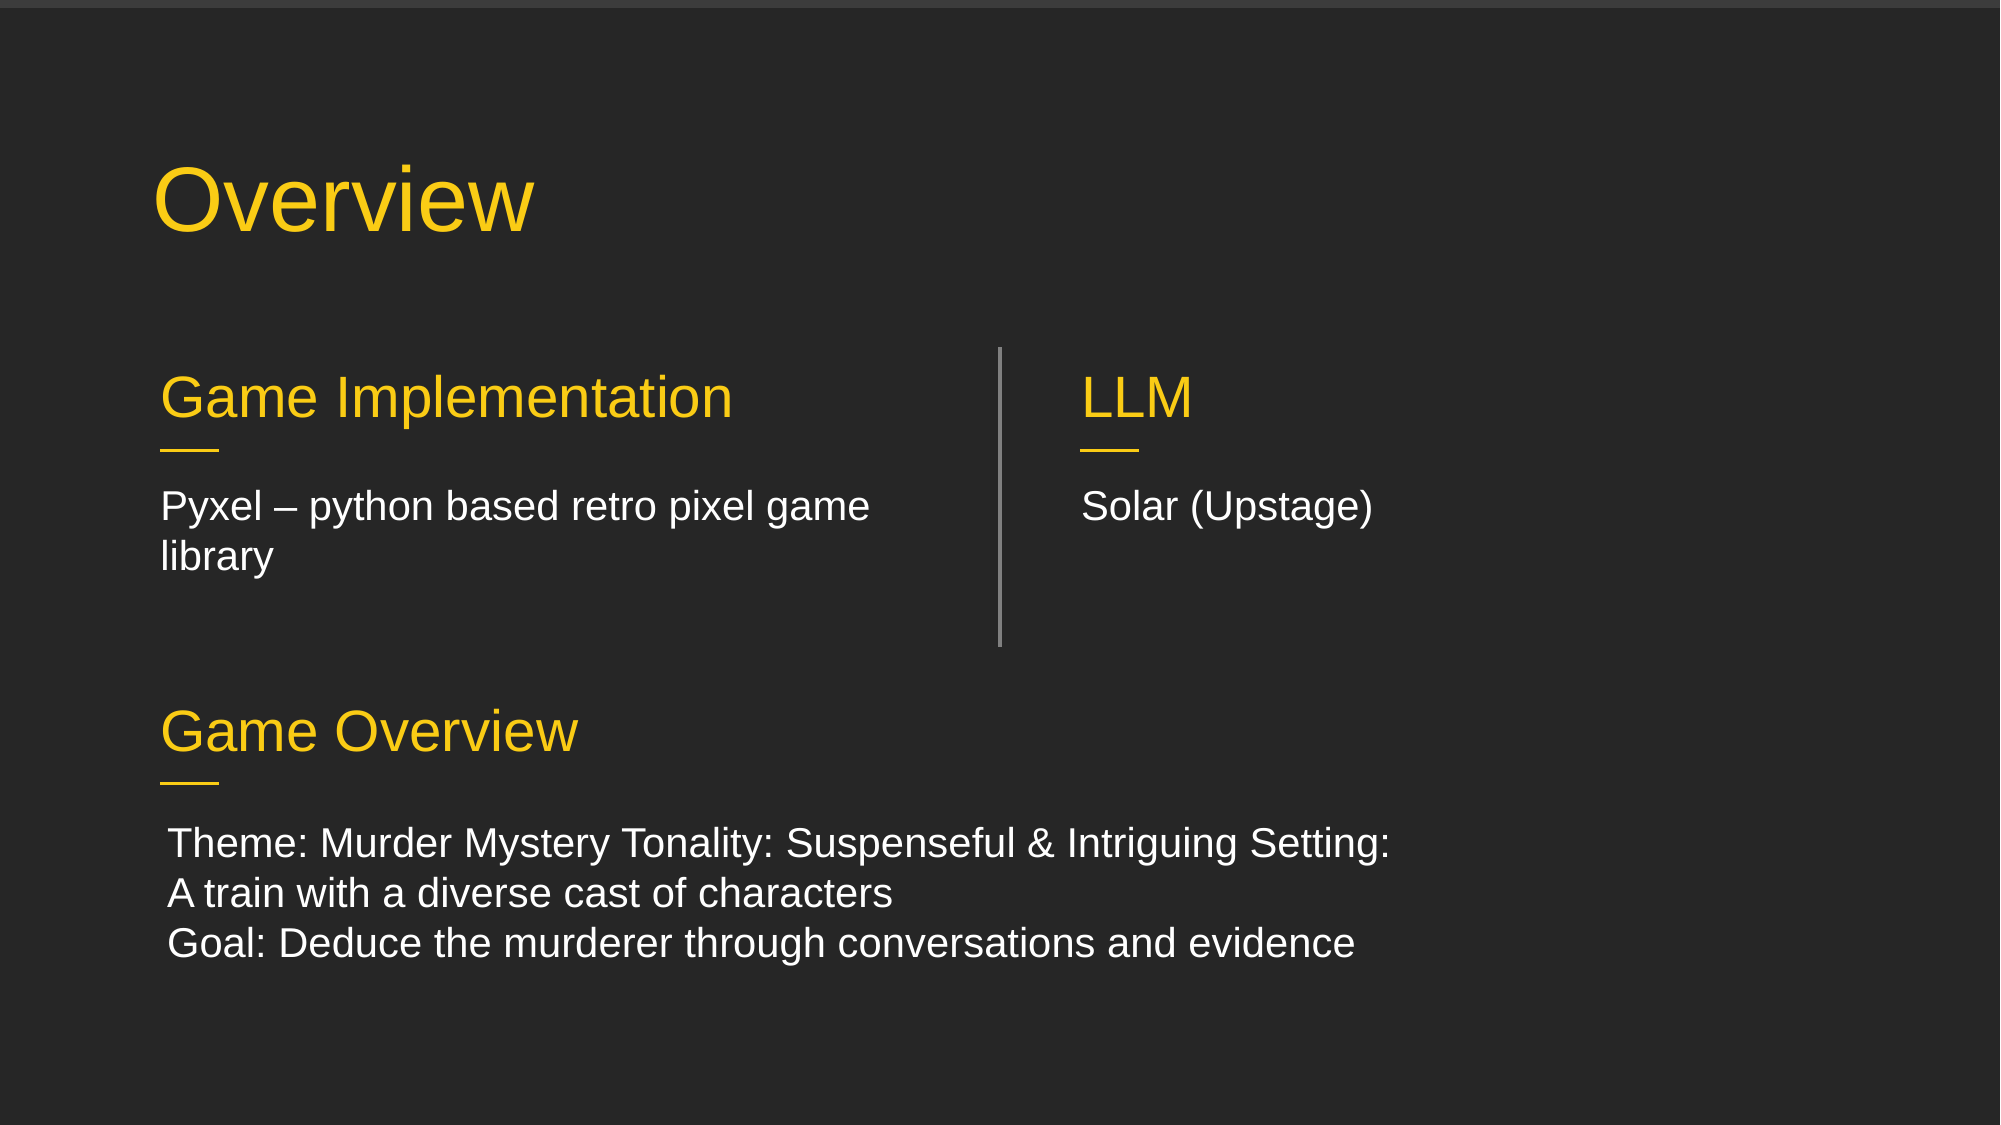

Overview
Game Implementation

Pyxel – python based retro pixel game library
LLM

Solar (Upstage)

Game Overview

Theme: Murder Mystery Tonality: Suspenseful & Intriguing Setting: A train with a diverse cast of characters
Goal: Deduce the murderer through conversations and evidence